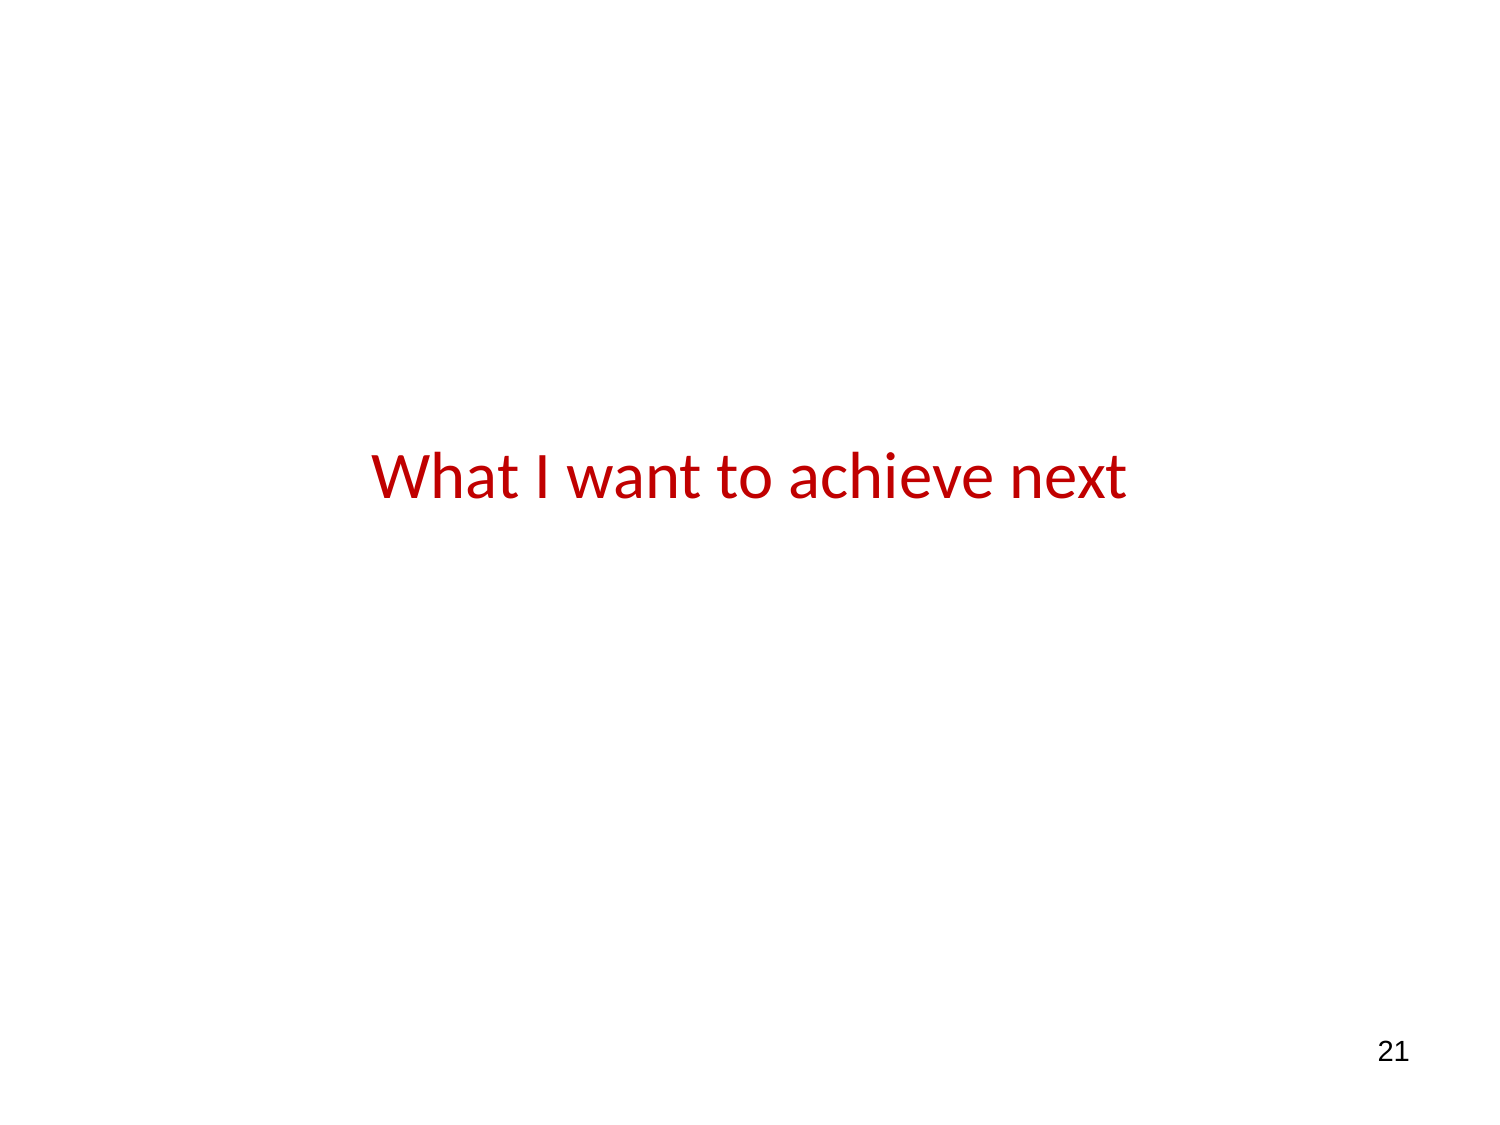

What I want to achieve next
21